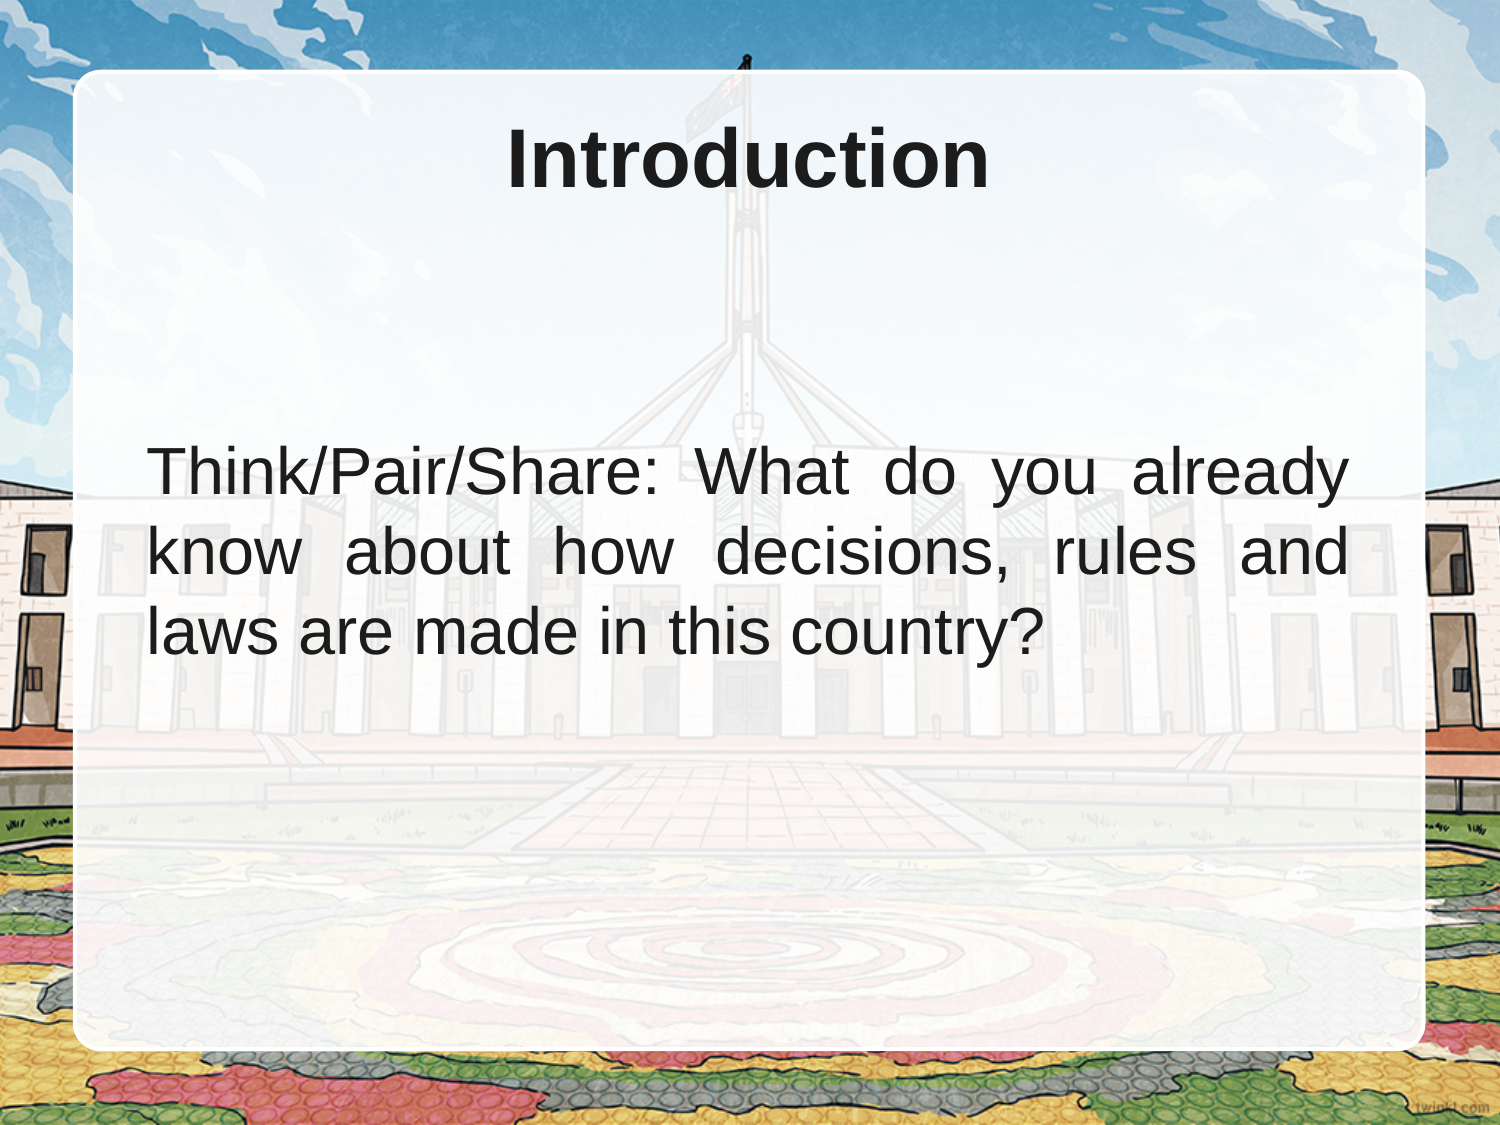

# Introduction
Think/Pair/Share: What do you already know about how decisions, rules and laws are made in this country?